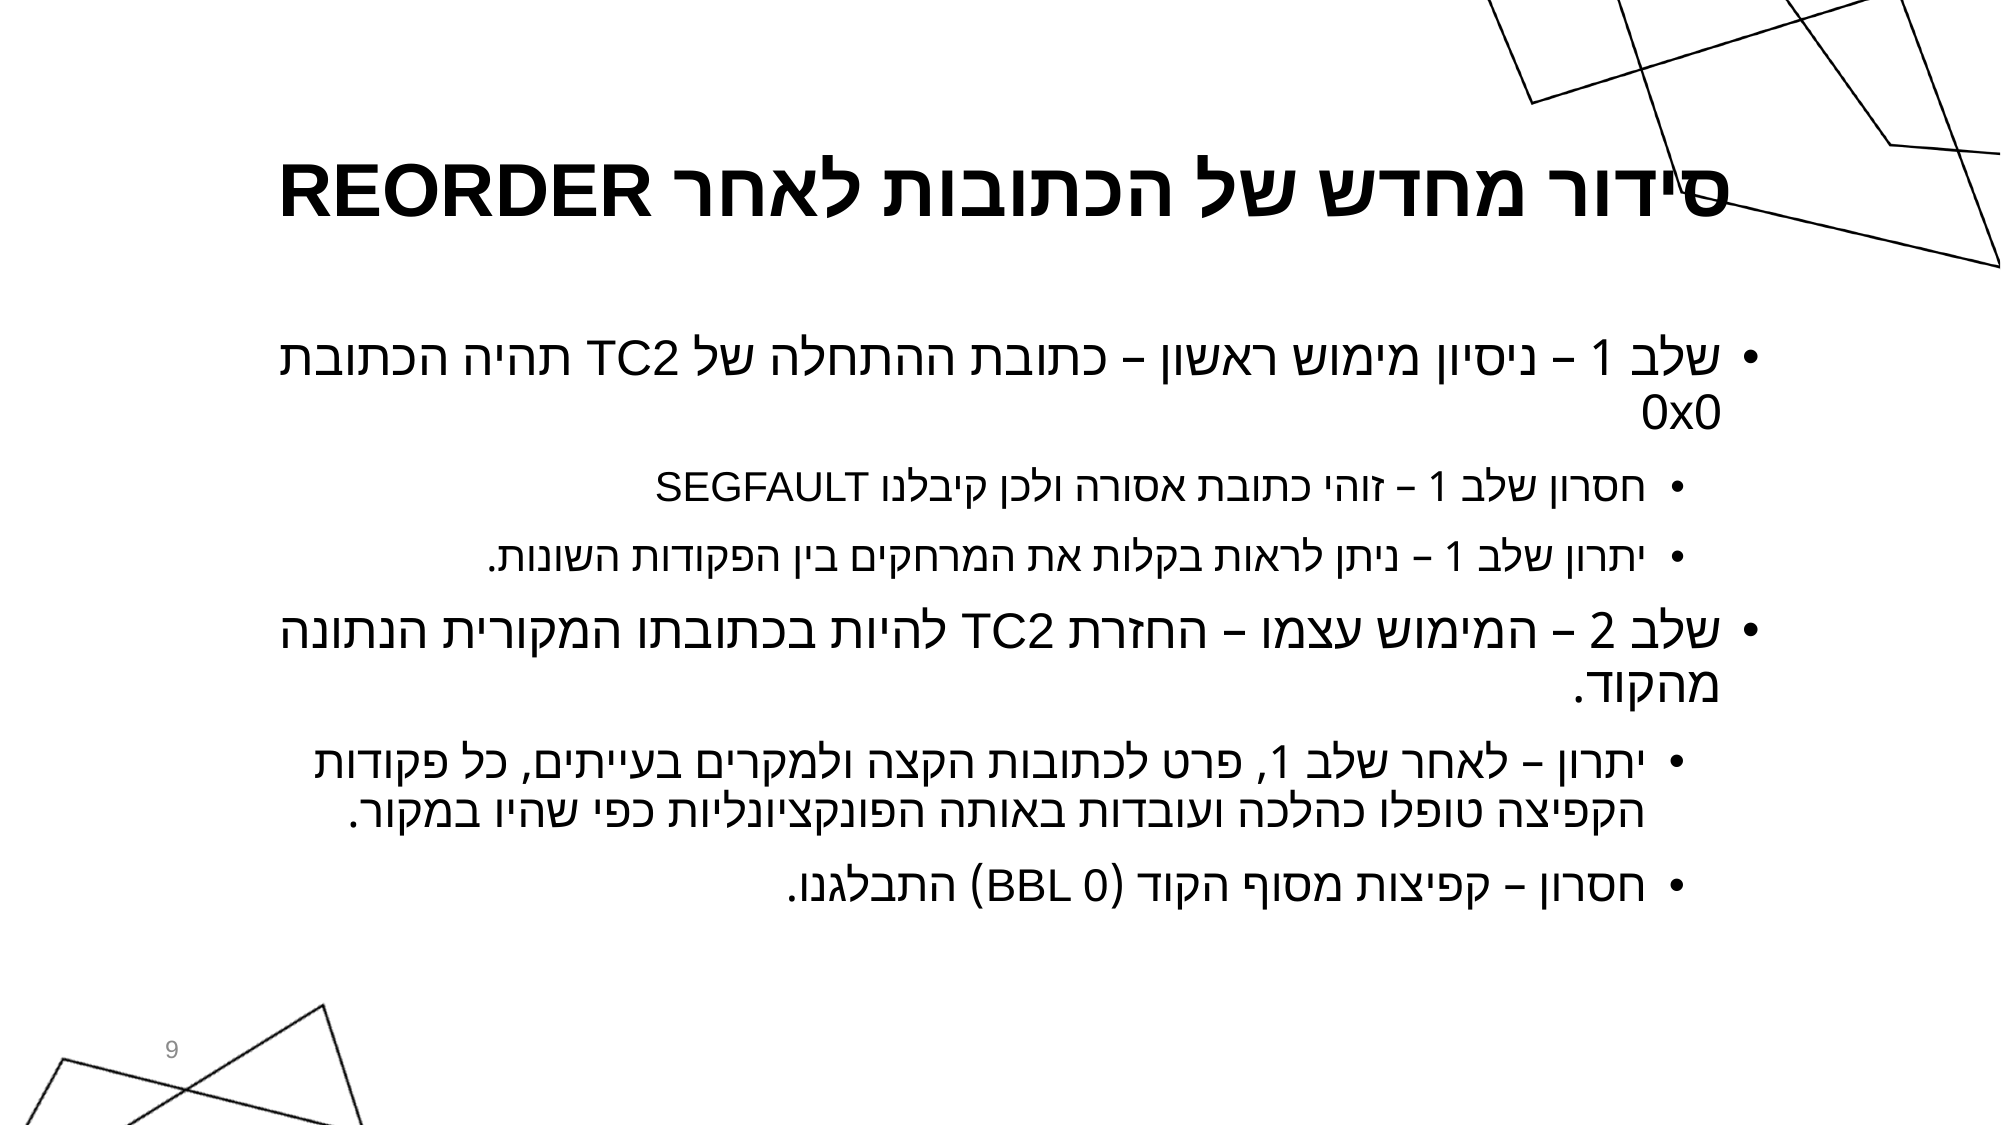

# סידור מחדש של הכתובות לאחר REORDER
שלב 1 – ניסיון מימוש ראשון – כתובת ההתחלה של TC2 תהיה הכתובת 0x0
חסרון שלב 1 – זוהי כתובת אסורה ולכן קיבלנו SEGFAULT
יתרון שלב 1 – ניתן לראות בקלות את המרחקים בין הפקודות השונות.
שלב 2 – המימוש עצמו – החזרת TC2 להיות בכתובתו המקורית הנתונה מהקוד.
יתרון – לאחר שלב 1, פרט לכתובות הקצה ולמקרים בעייתים, כל פקודות הקפיצה טופלו כהלכה ועובדות באותה הפונקציונליות כפי שהיו במקור.
חסרון – קפיצות מסוף הקוד (BBL 0) התבלגנו.
9